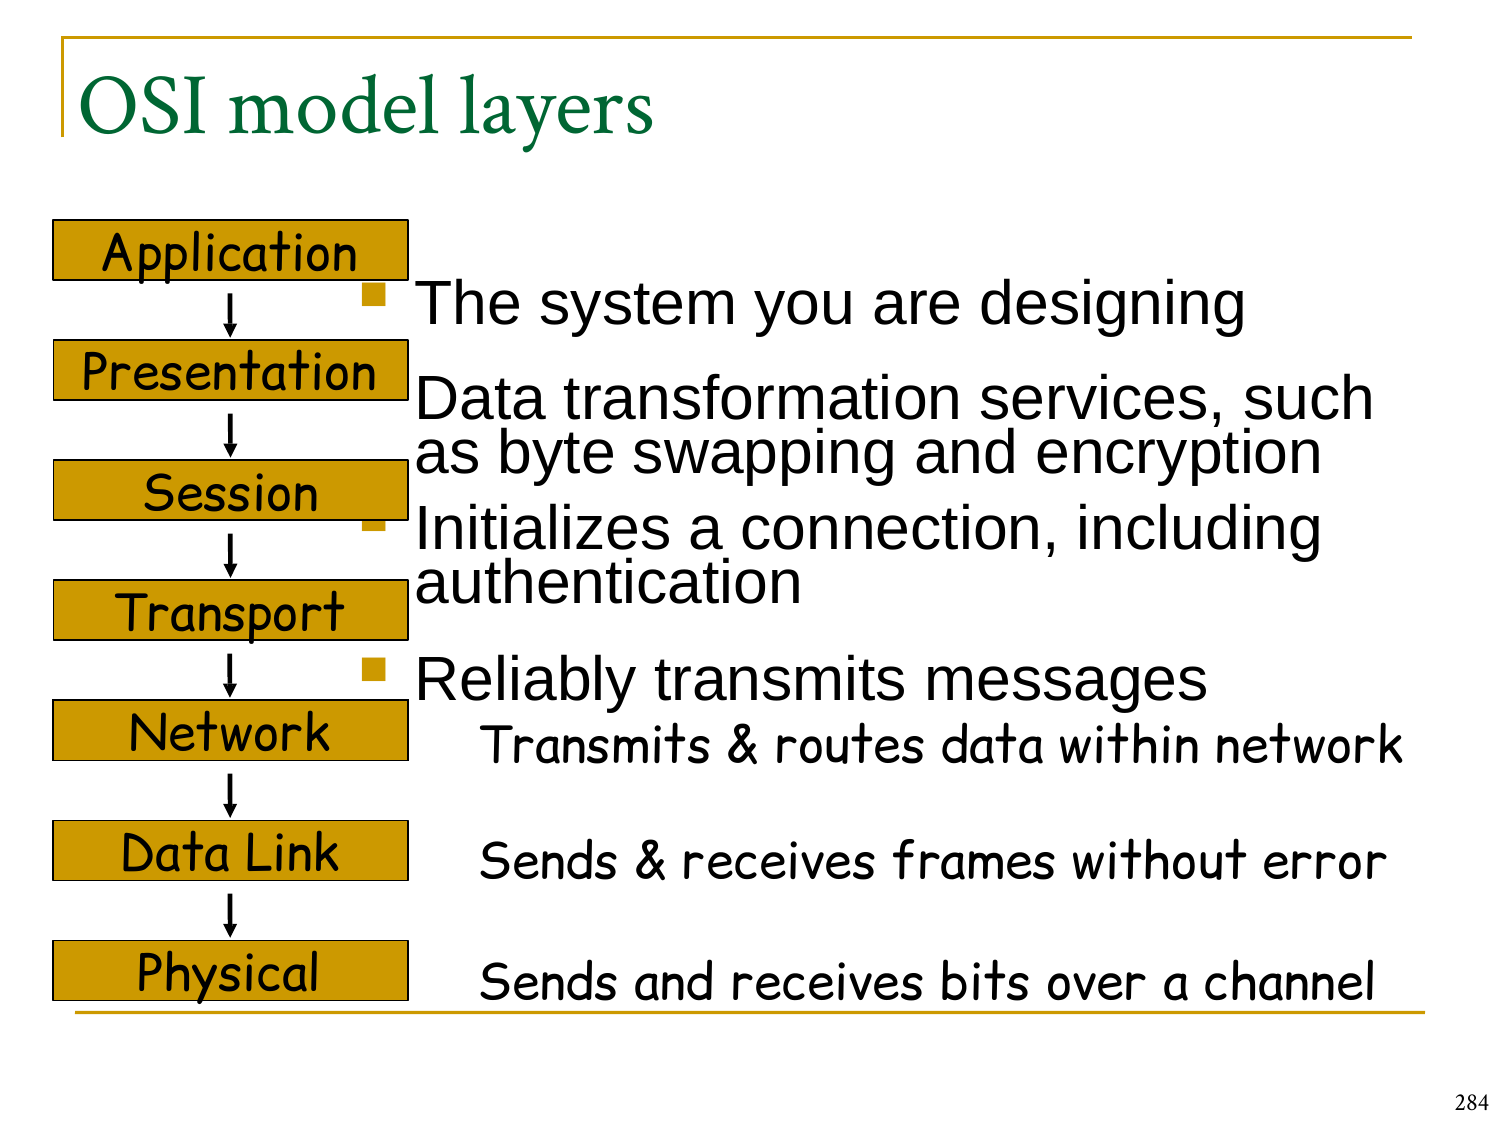

# OSI model layers
Application
The system you are designing
Data transformation services, such as byte swapping and encryption
Initializes a connection, including authentication
Reliably transmits messages

Presentation

Session

Transport

Network
Transmits & routes data within network

Data Link
Sends & receives frames without error

Physical
Sends and receives bits over a channel
284